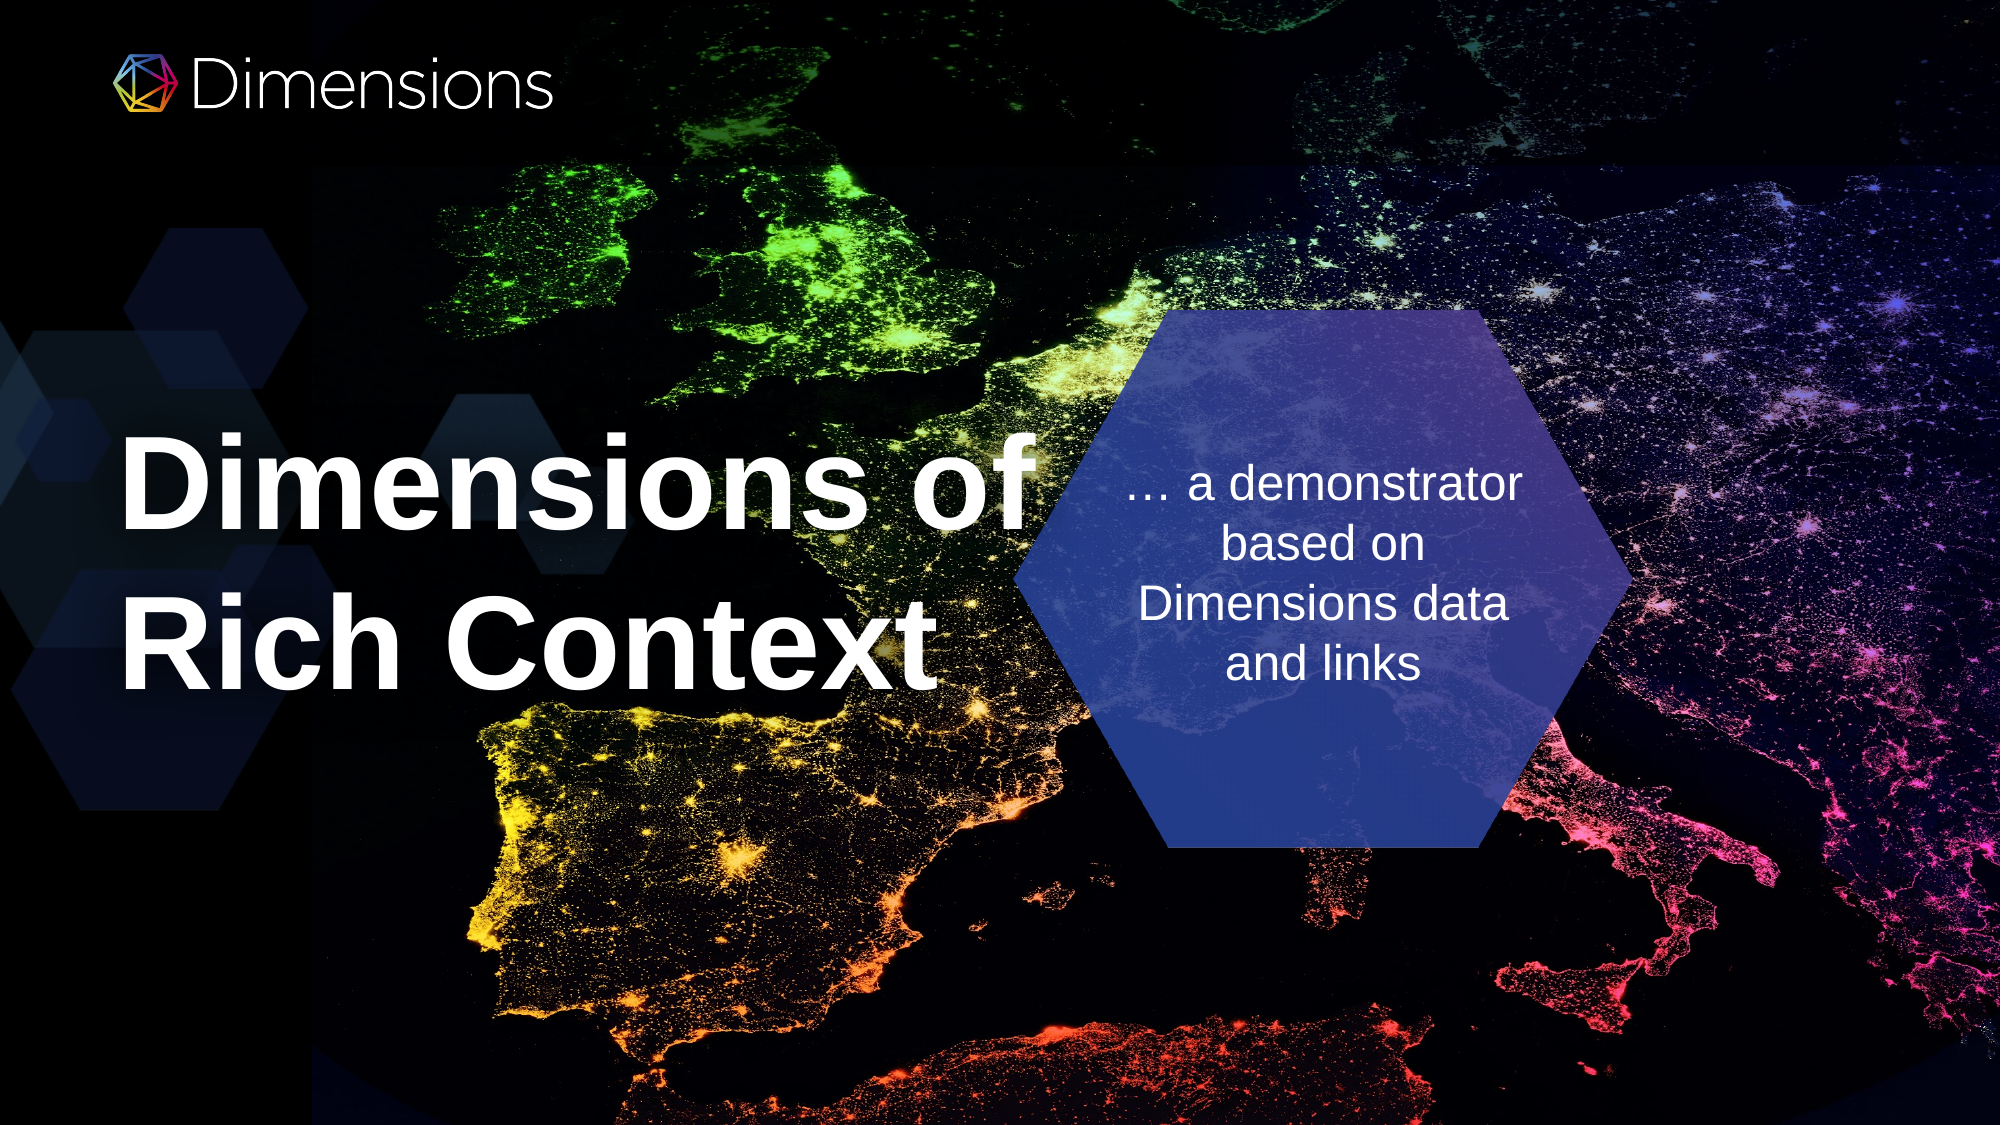

# Dimensions of Rich Context
… a demonstrator based on Dimensions data and links